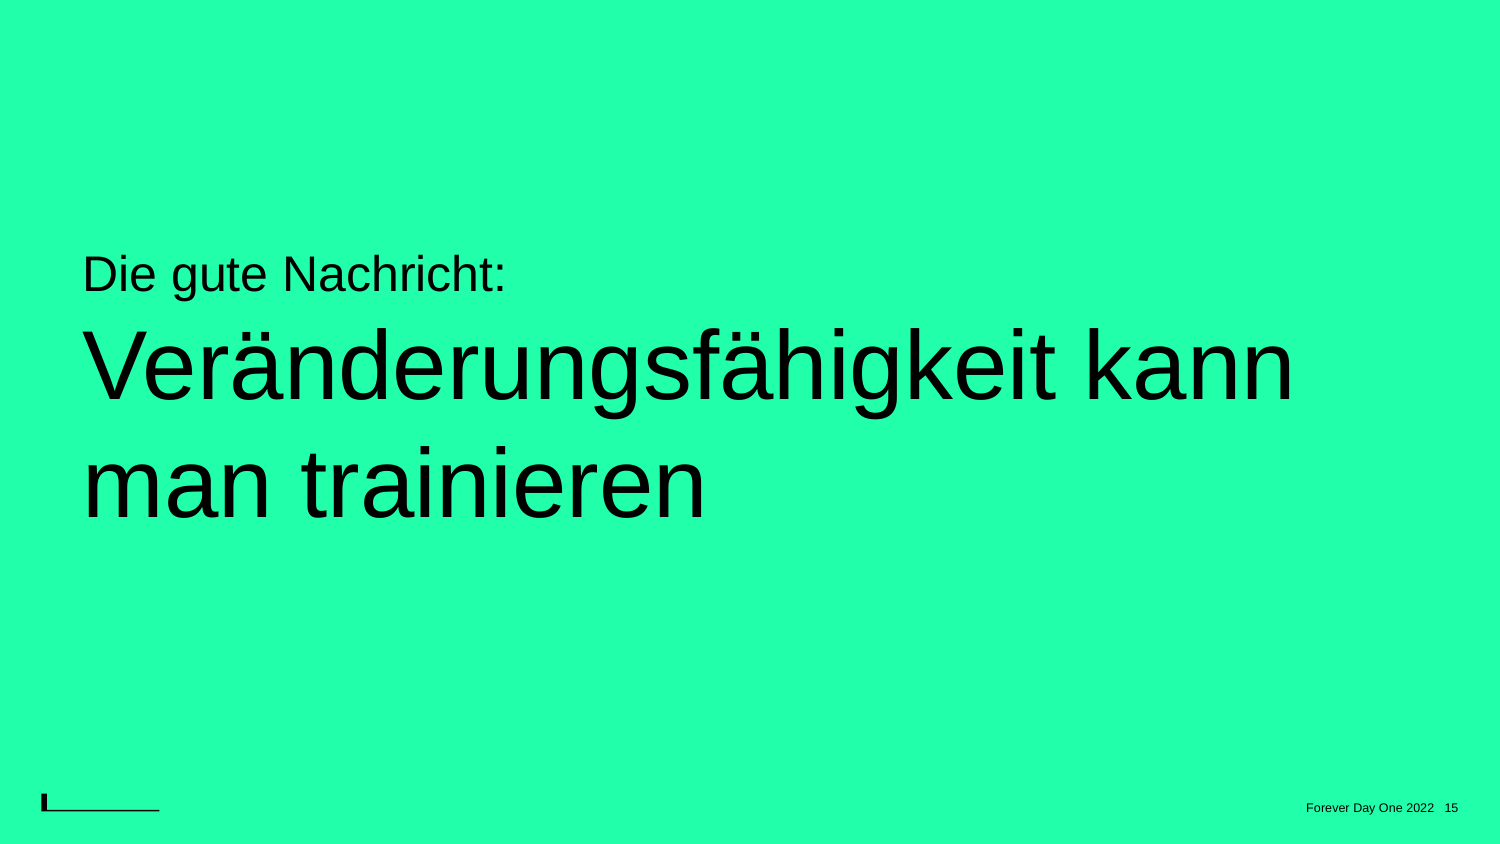

Die gute Nachricht:
Veränderungsfähigkeit kann man trainieren

Forever Day One 2022   15